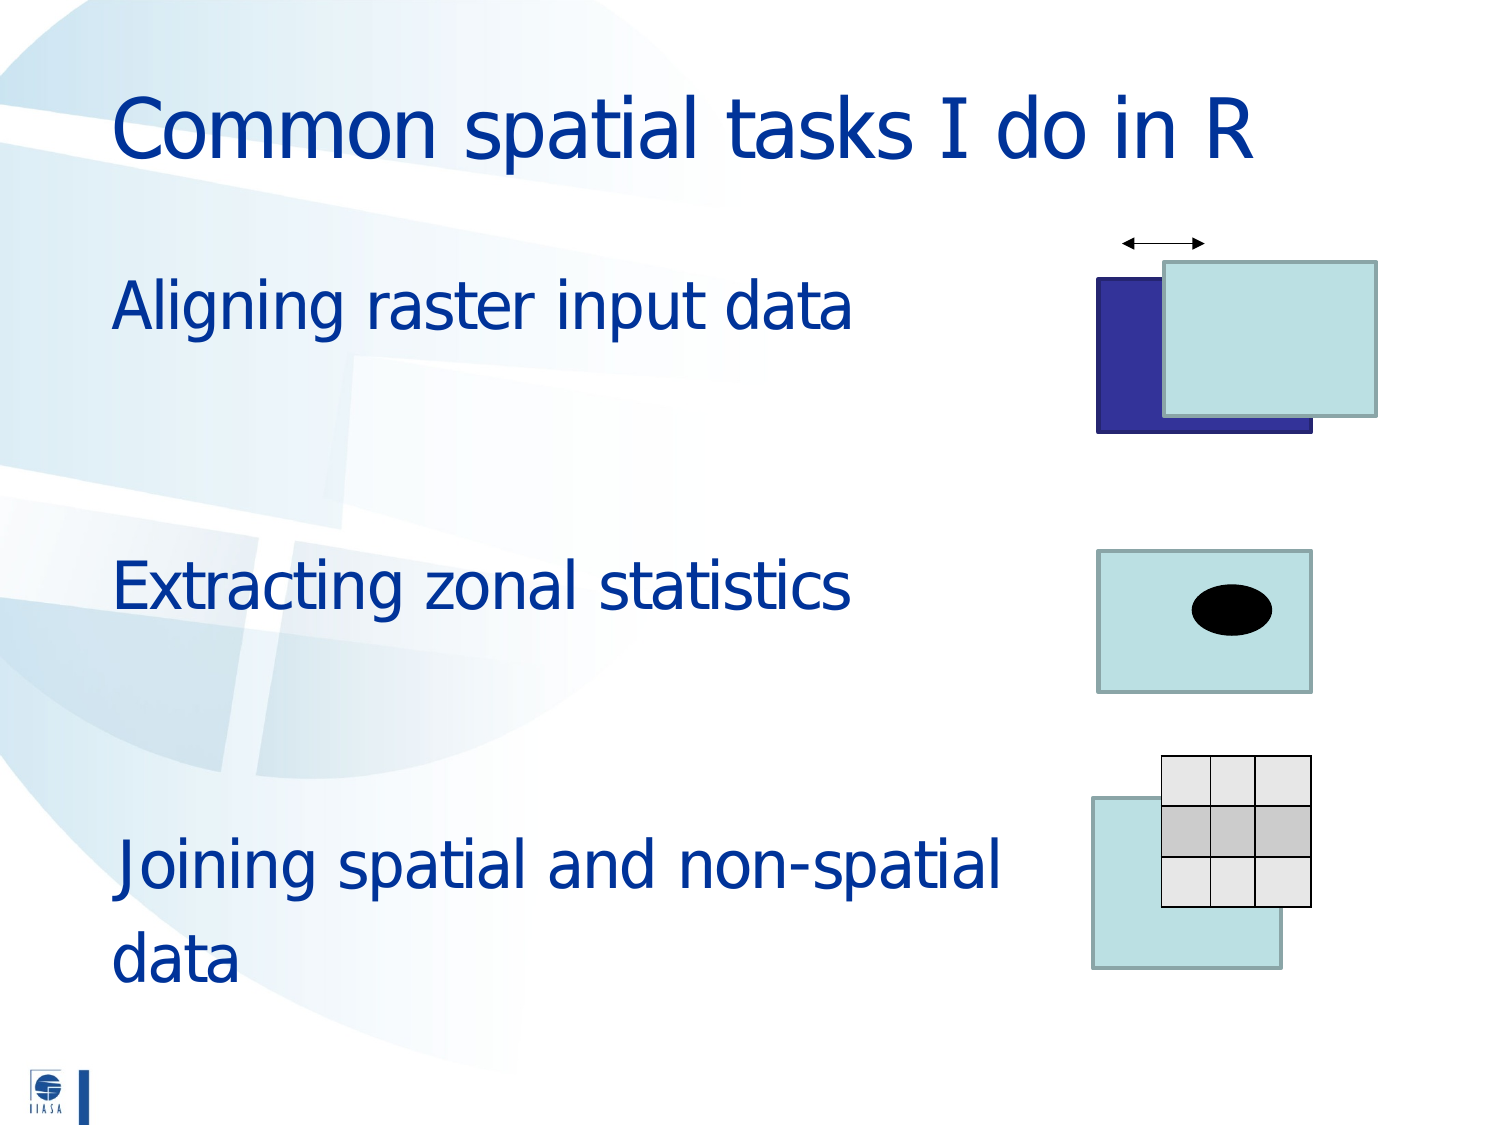

# Common spatial tasks I do in R

Aligning raster input data

Extracting zonal statistics

Joining spatial and non-spatial
data

|  |  |  |
| --- | --- | --- |
|  |  |  |
|  |  |  |